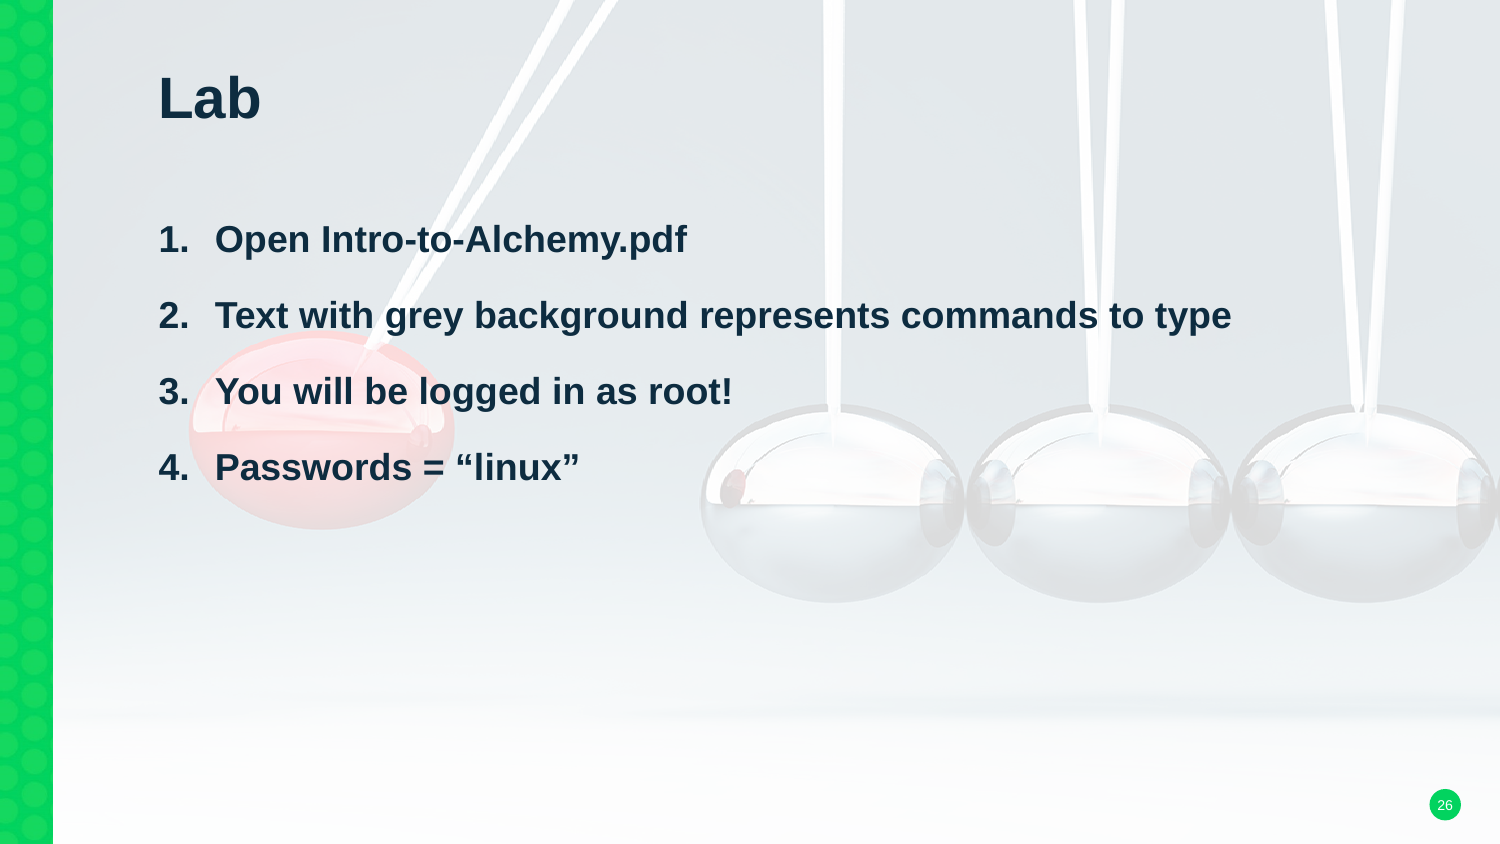

# Lab
Open Intro-to-Alchemy.pdf
Text with grey background represents commands to type
You will be logged in as root!
Passwords = “linux”